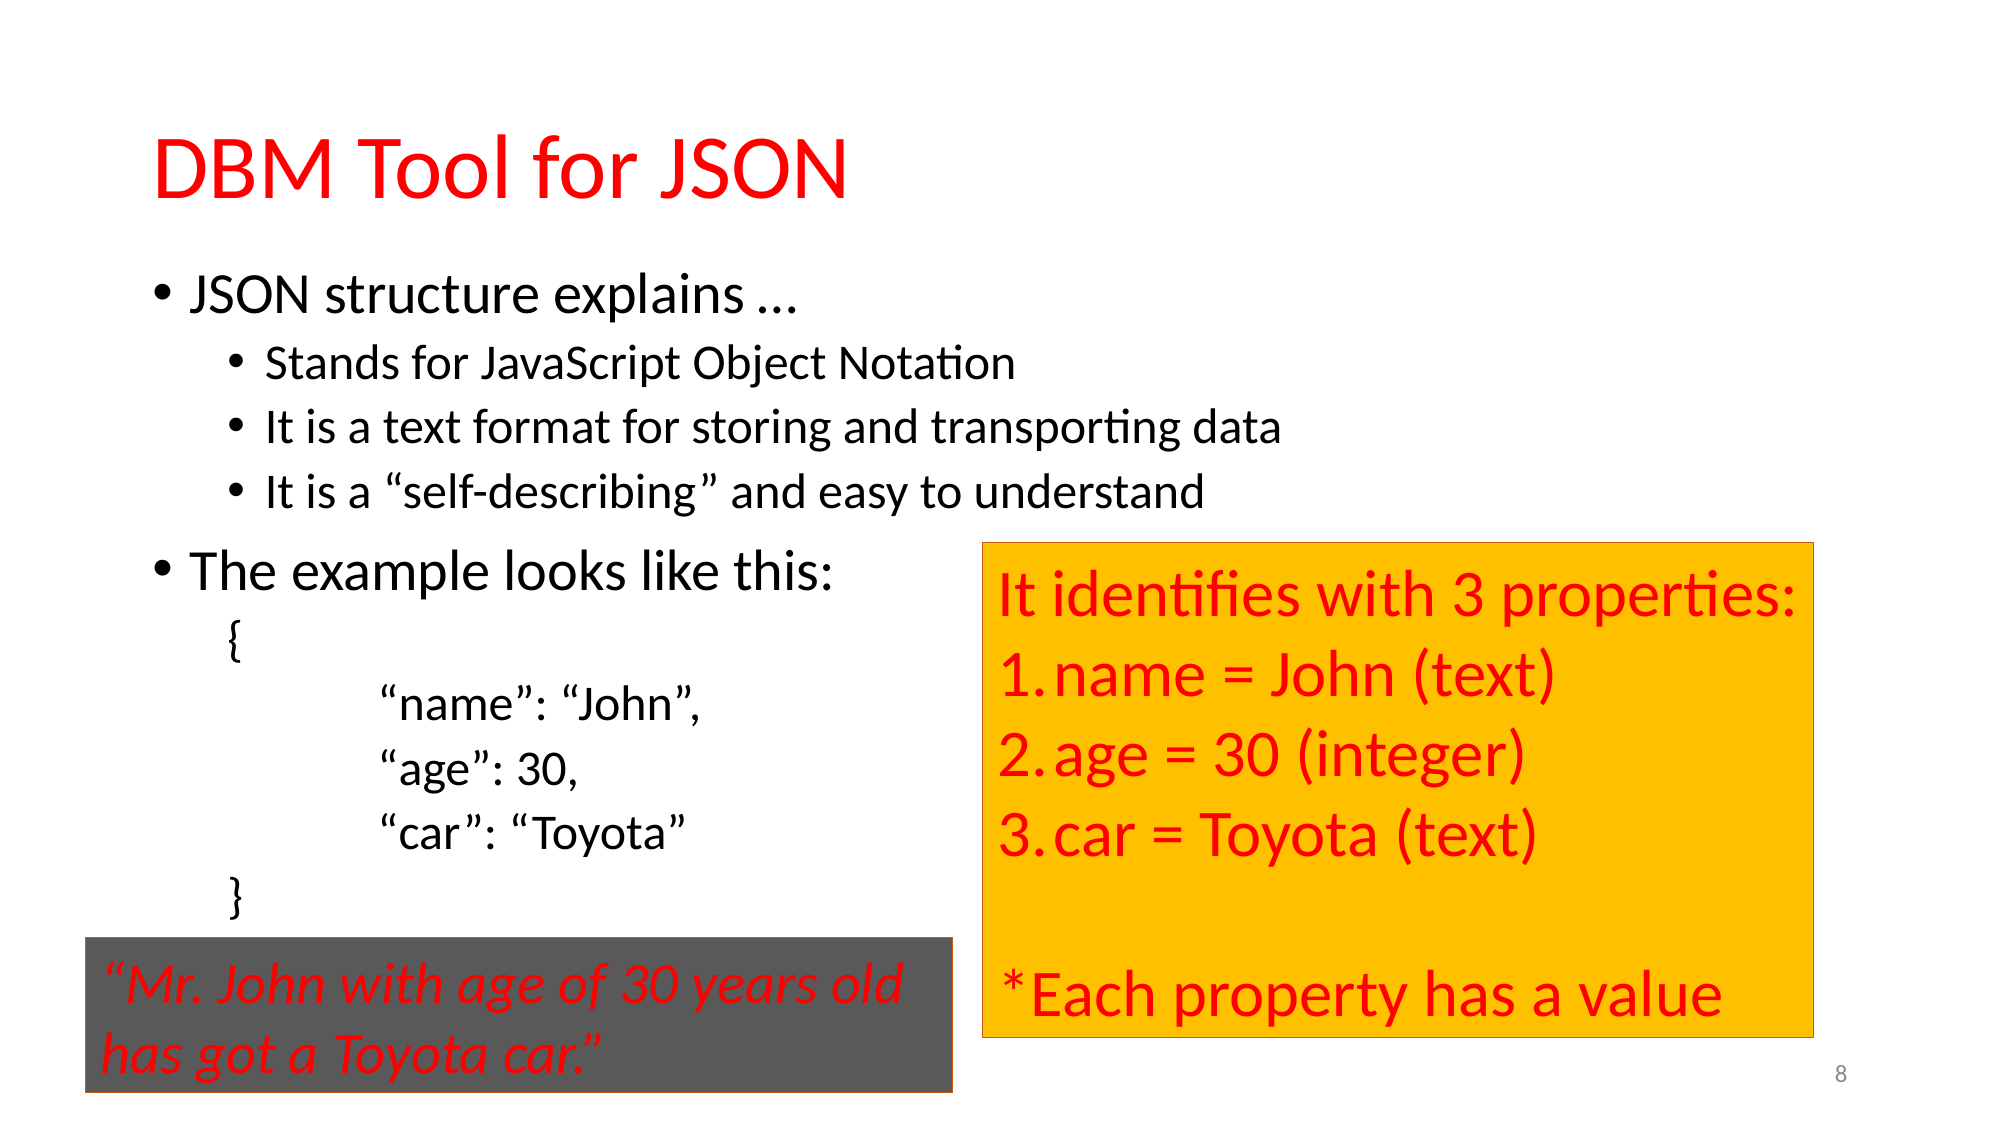

# DBM Tool for JSON
JSON structure explains …
Stands for JavaScript Object Notation
It is a text format for storing and transporting data
It is a “self-describing” and easy to understand
The example looks like this:
{
	“name”: “John”,
	“age”: 30,
	“car”: “Toyota”
}

It identifies with 3 properties:
name = John (text)
age = 30 (integer)
car = Toyota (text)

*Each property has a value
“Mr. John with age of 30 years old  has got a Toyota car.”
8